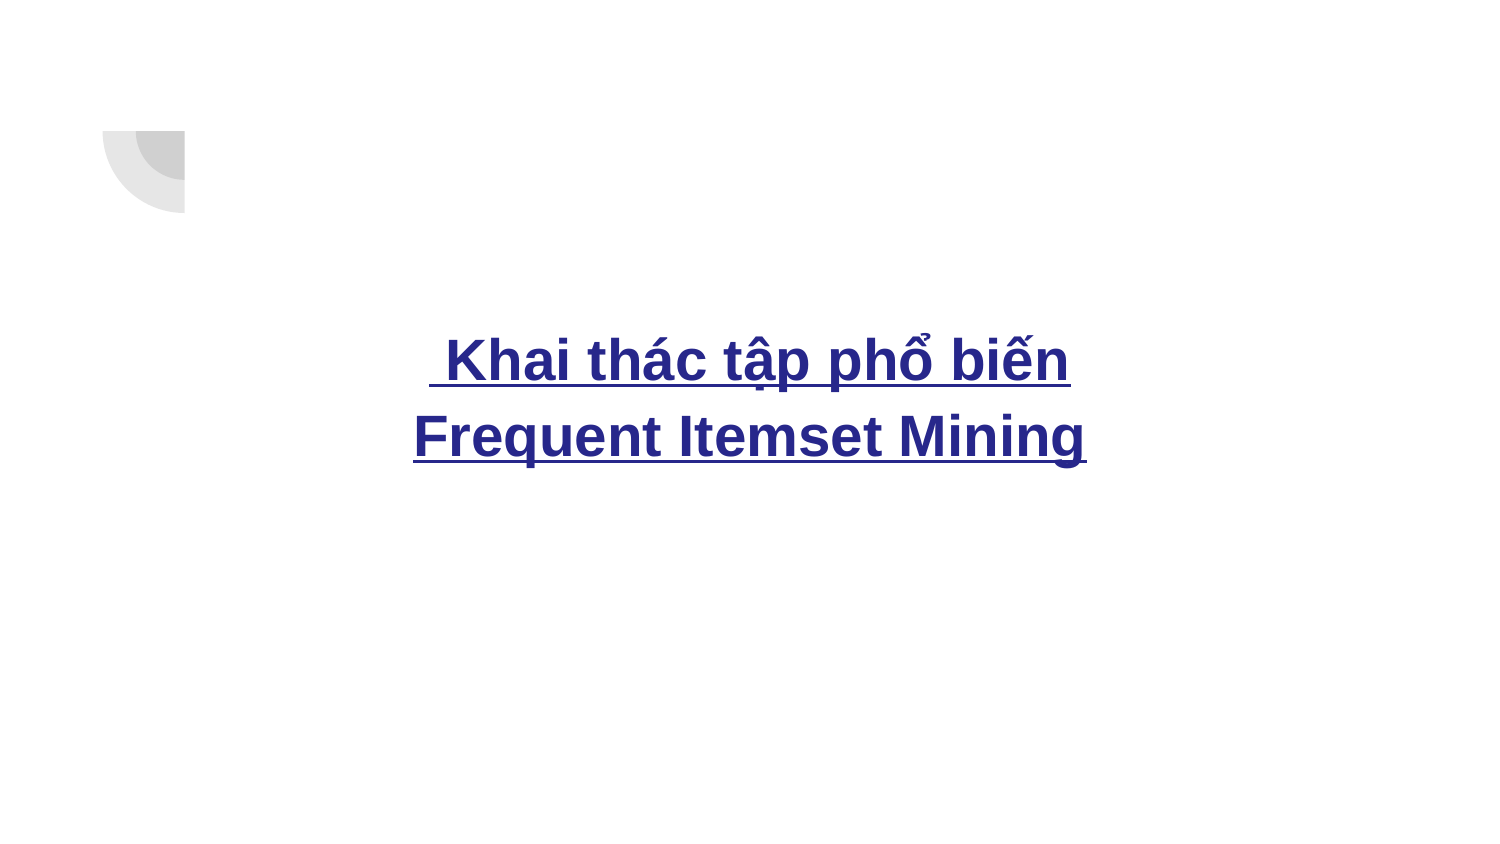

# Khai thác tập phổ biến
Frequent Itemset Mining